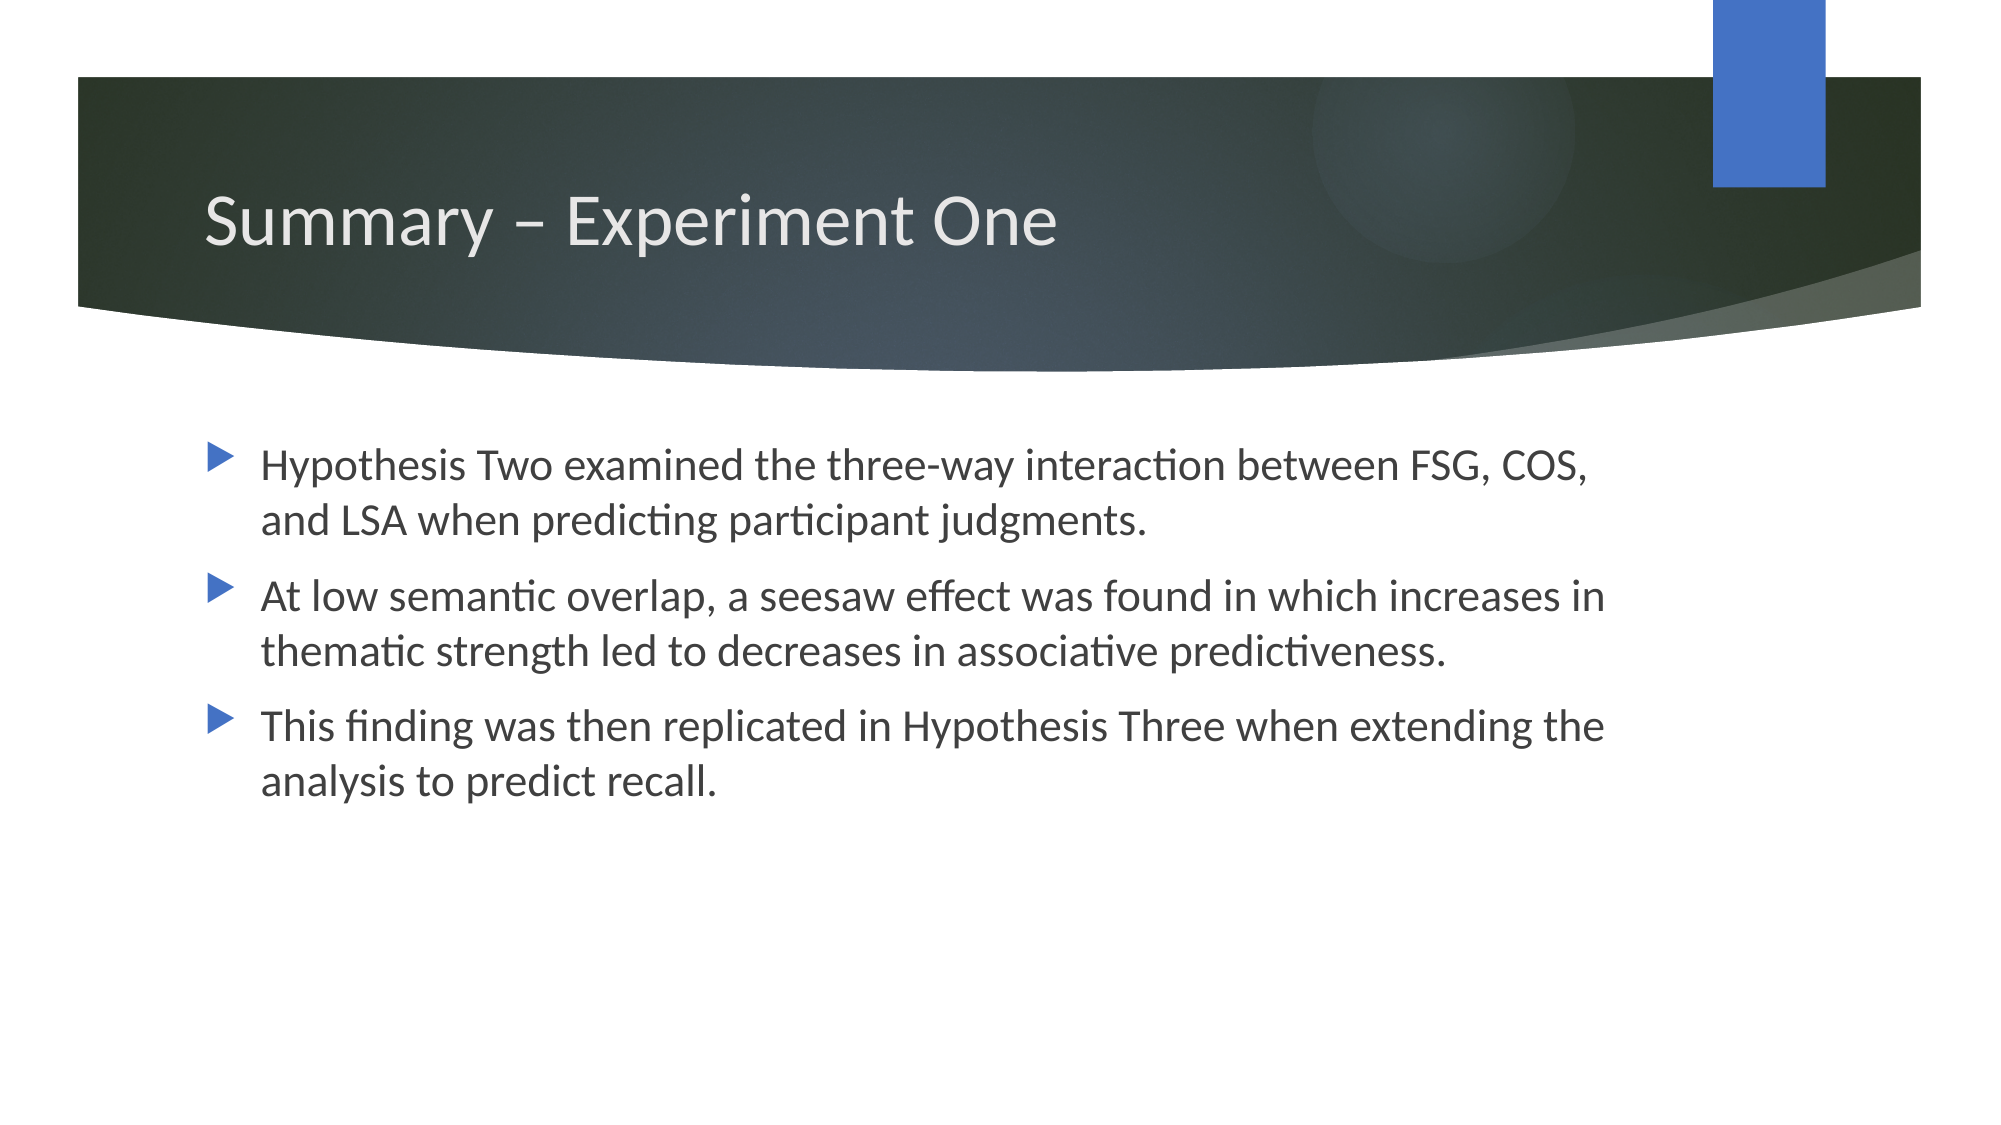

# Summary – Experiment One
Hypothesis Two examined the three-way interaction between FSG, COS, and LSA when predicting participant judgments.
At low semantic overlap, a seesaw eﬀect was found in which increases in thematic strength led to decreases in associative predictiveness.
This ﬁnding was then replicated in Hypothesis Three when extending the analysis to predict recall.